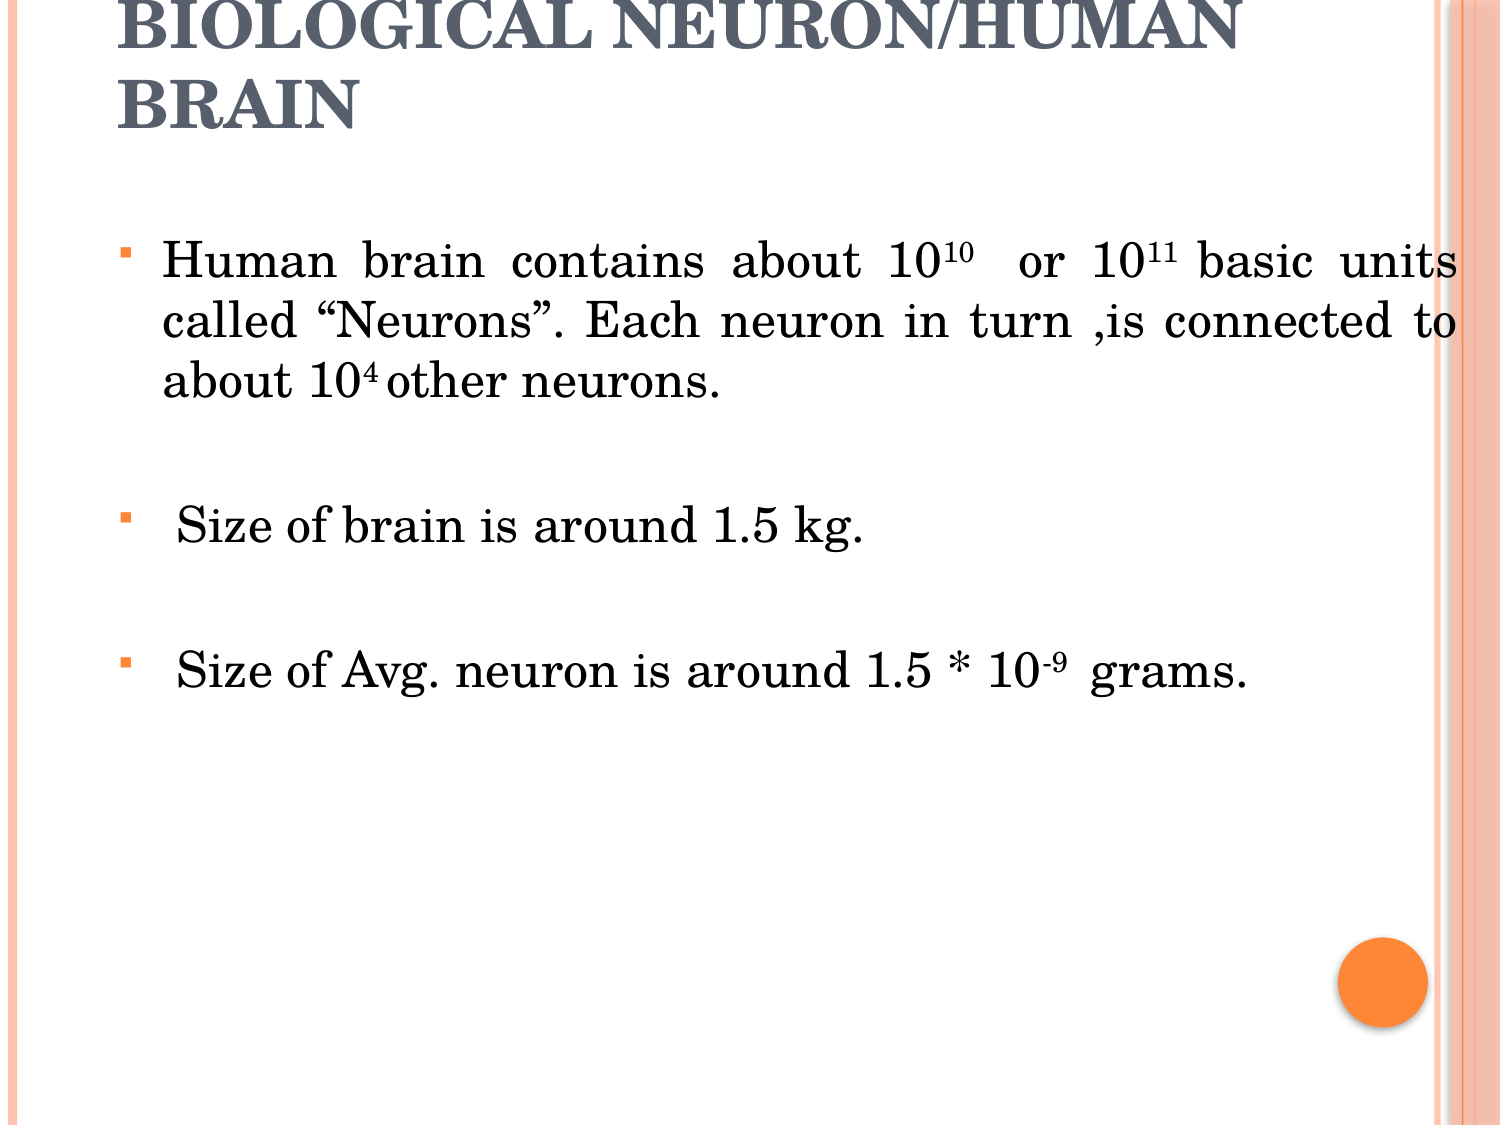

# Biological Neuron/Human Brain
Human brain contains about 1010  or 1011 basic units called “Neurons”. Each neuron in turn ,is connected to about 104 other neurons.

 Size of brain is around 1.5 kg.

 Size of Avg. neuron is around 1.5 * 10-9  grams.